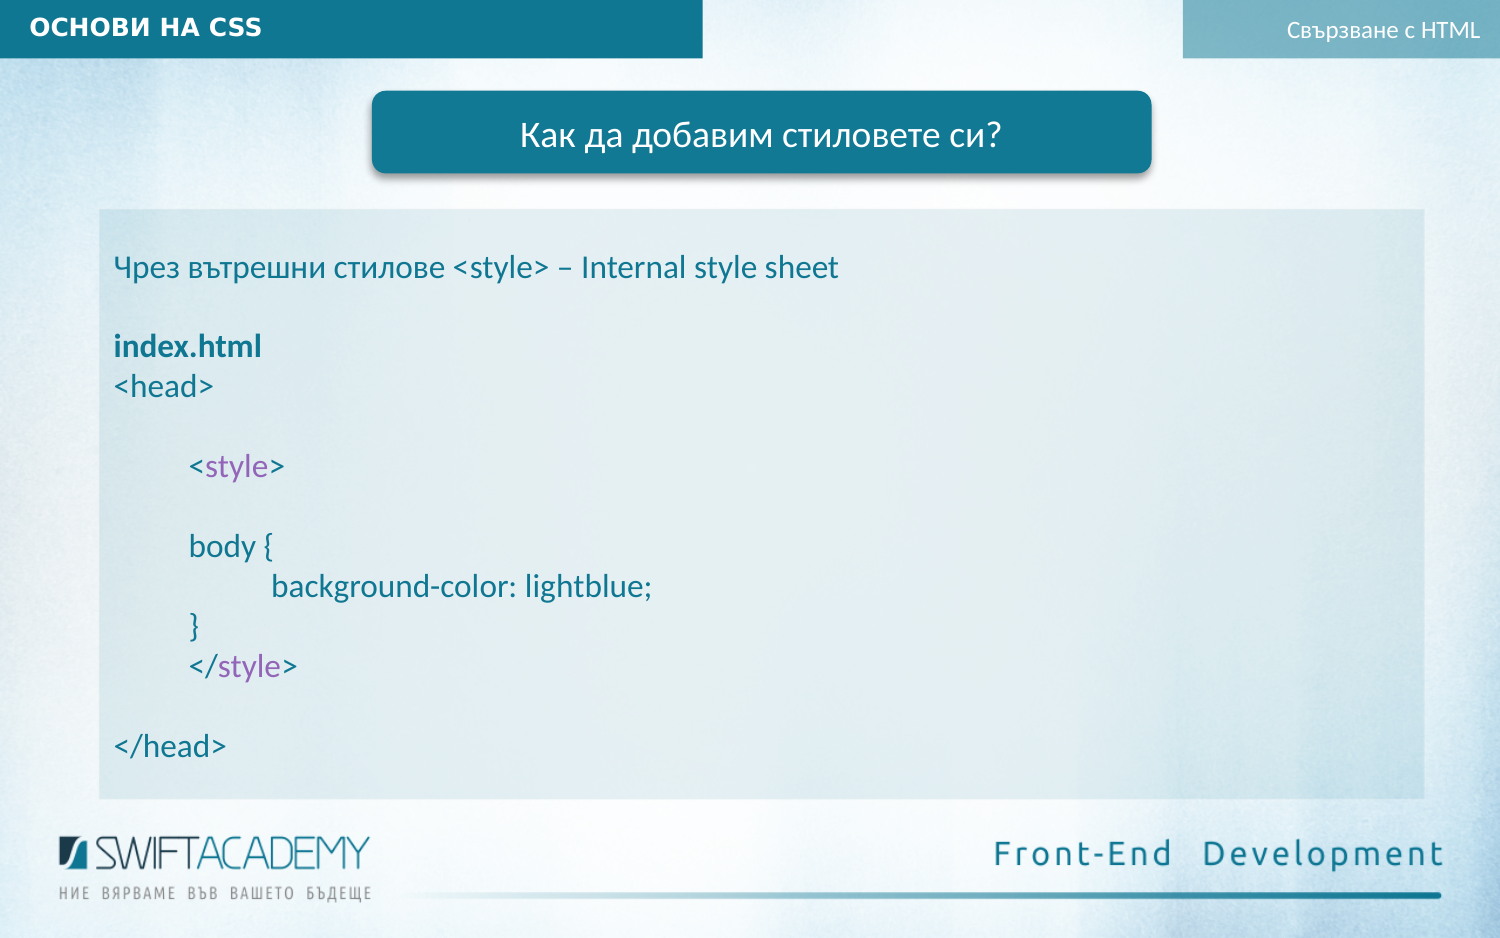

ОСНОВИ НА CSS
Свързване с HTML
Как да добавим стиловете си?
Чрез вътрешни стилове <style> – Internal style sheet

index.html
<head>

<style>

body {
           background-color: lightblue;
}
</style>

</head>